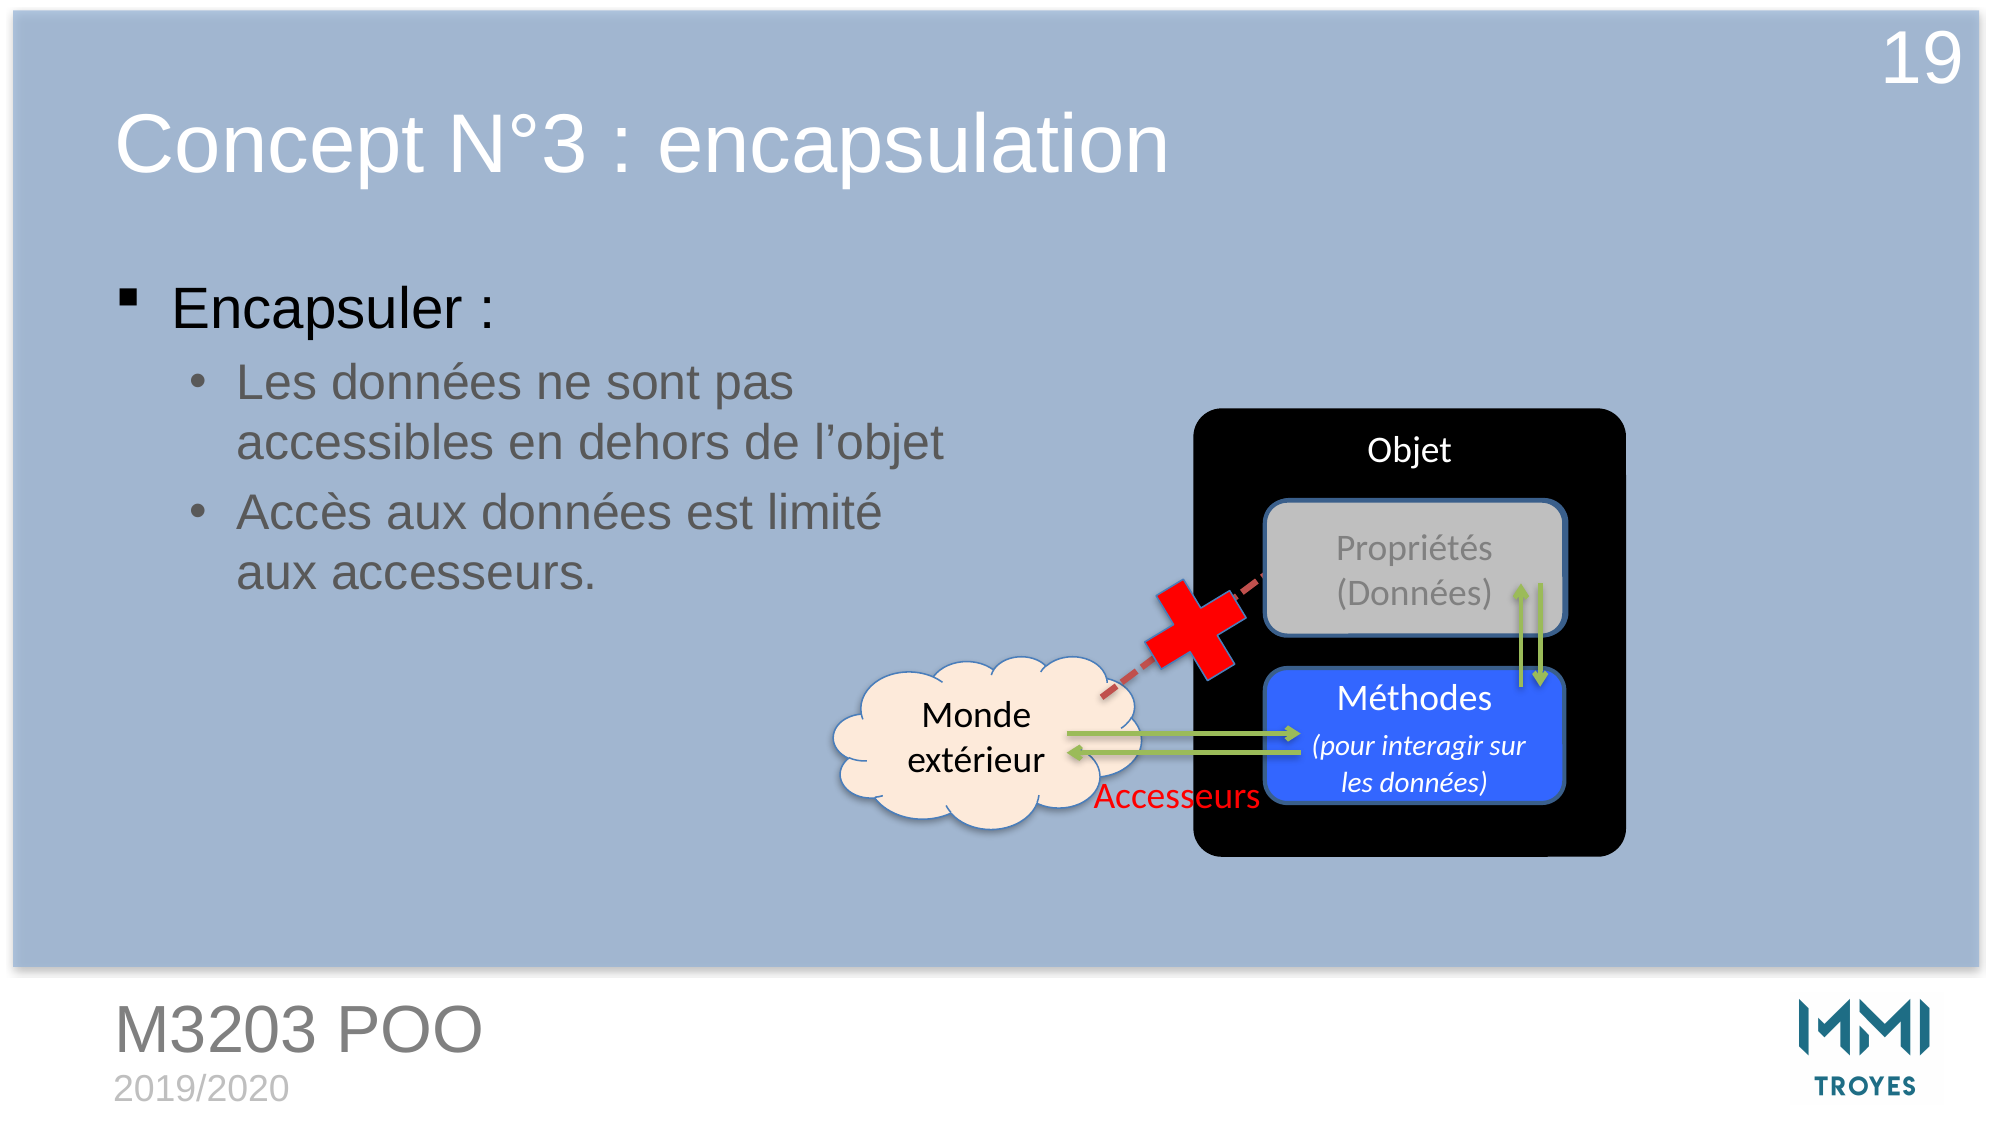

19
# Concept N°3 : encapsulation
Encapsuler :
Les données ne sont pas accessibles en dehors de l’objet
Accès aux données est limité aux accesseurs.

Objet
Propriétés (Données)
Propriétés (Données)

Monde extérieur
Méthodes
 (pour interagir sur les données)
Accesseurs